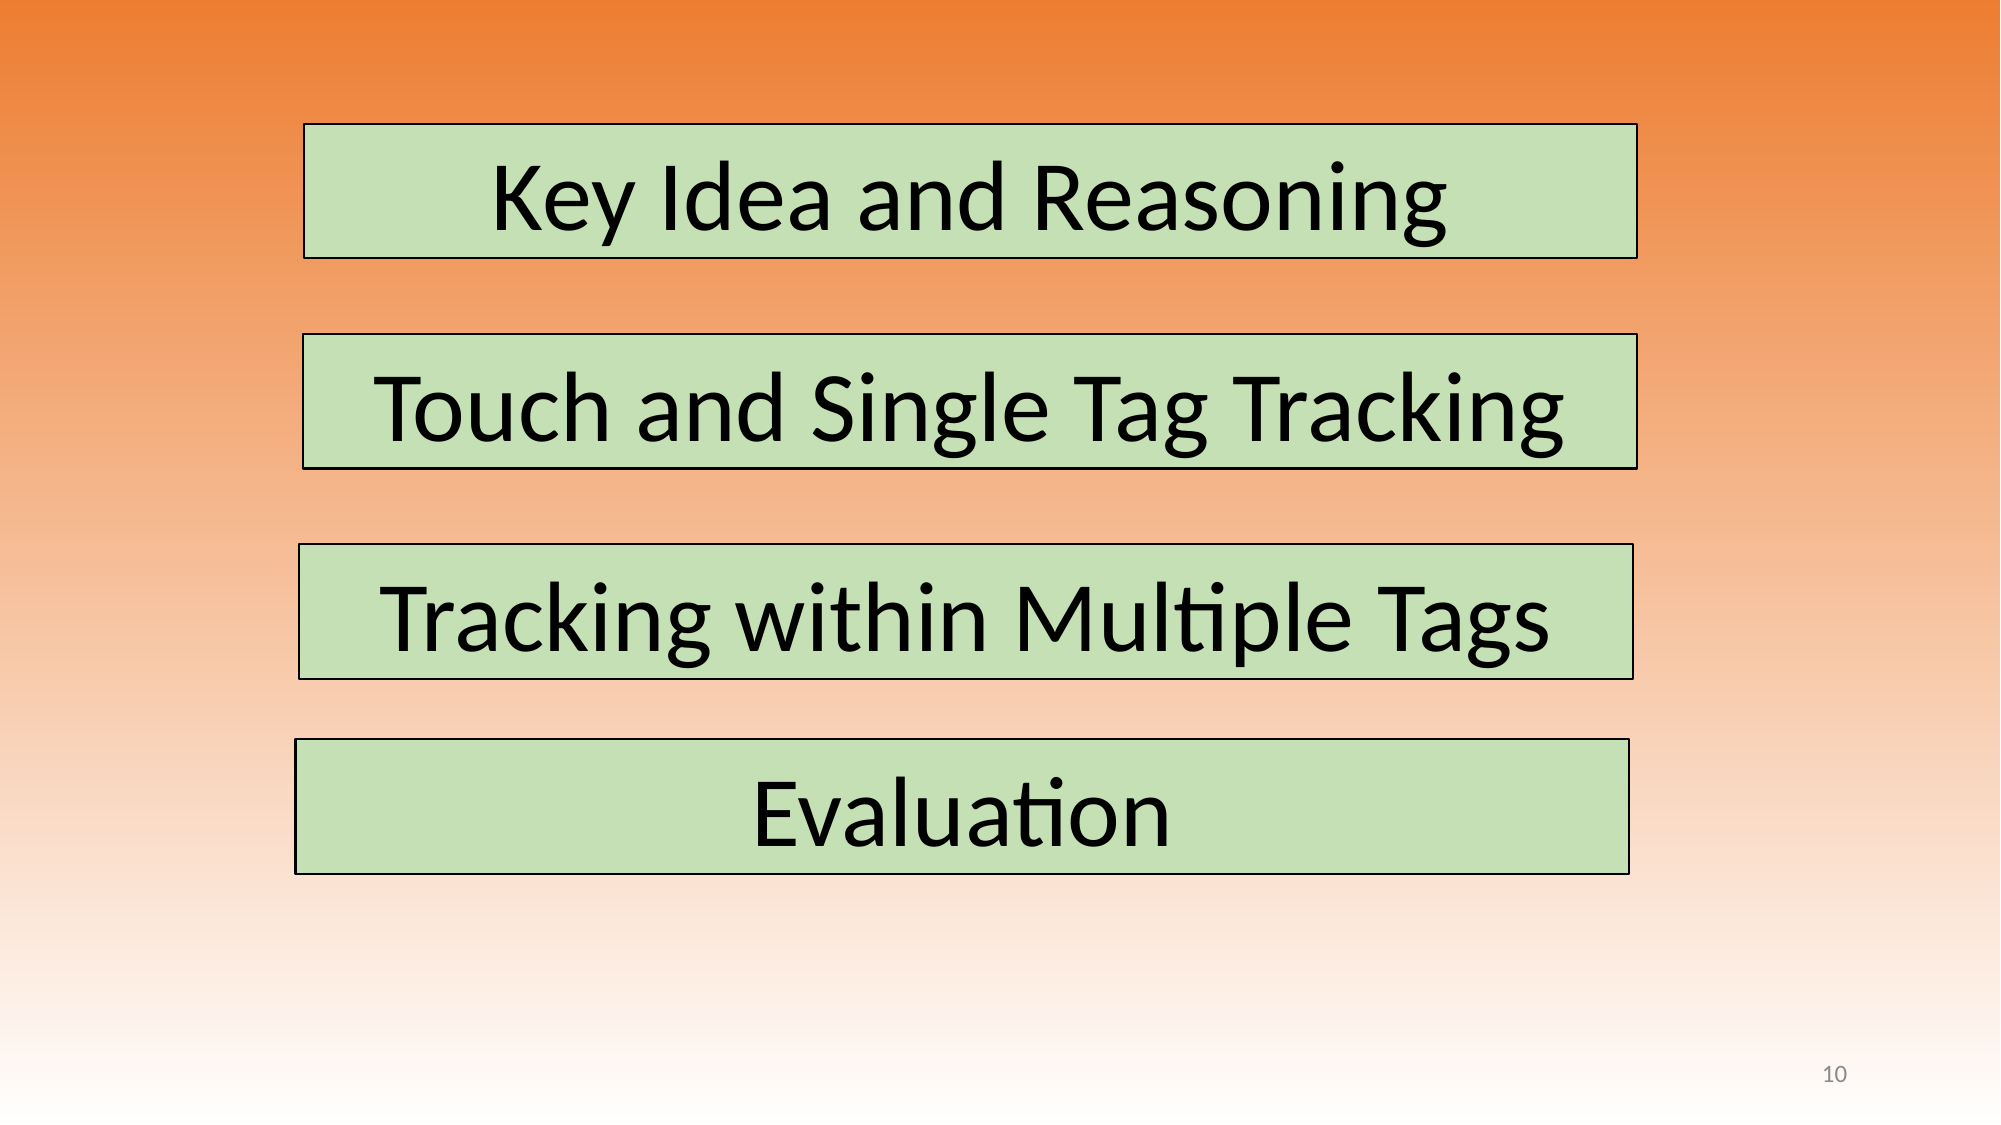

Key Idea and Reasoning
Touch and Single Tag Tracking
Tracking within Multiple Tags
Evaluation
10